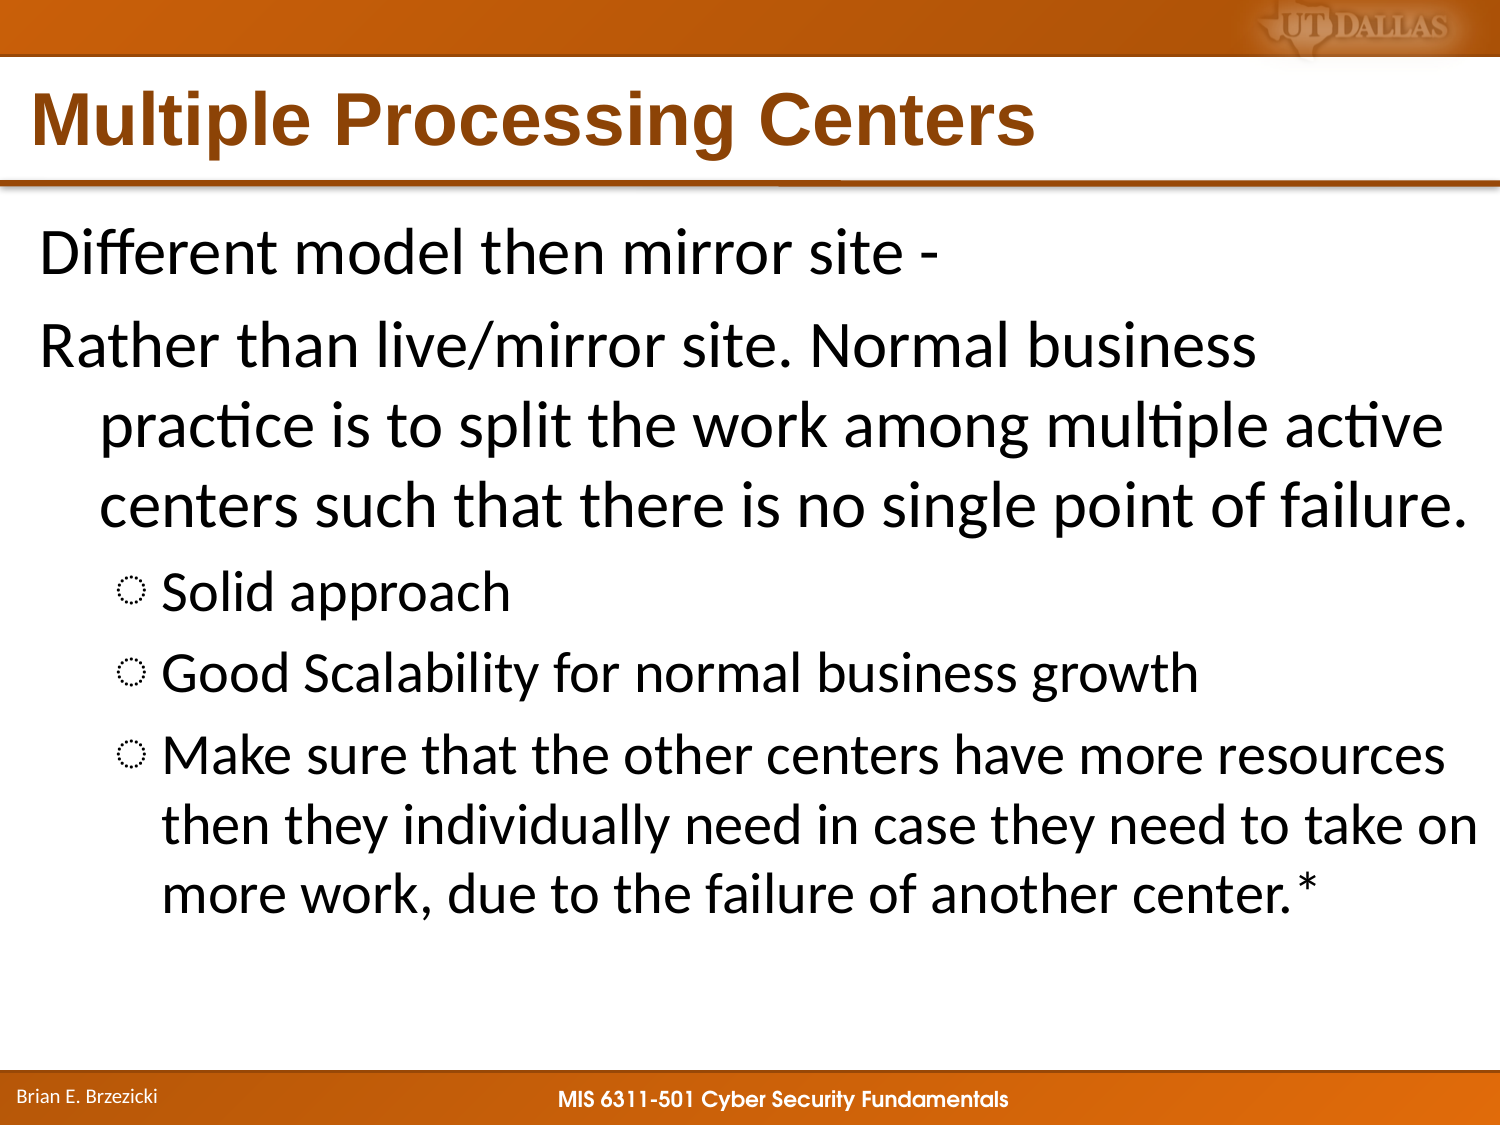

# Multiple Processing Centers
Different model then mirror site -
Rather than live/mirror site. Normal business practice is to split the work among multiple active centers such that there is no single point of failure.
Solid approach
Good Scalability for normal business growth
Make sure that the other centers have more resources then they individually need in case they need to take on more work, due to the failure of another center.*
Brian E. Brzezicki